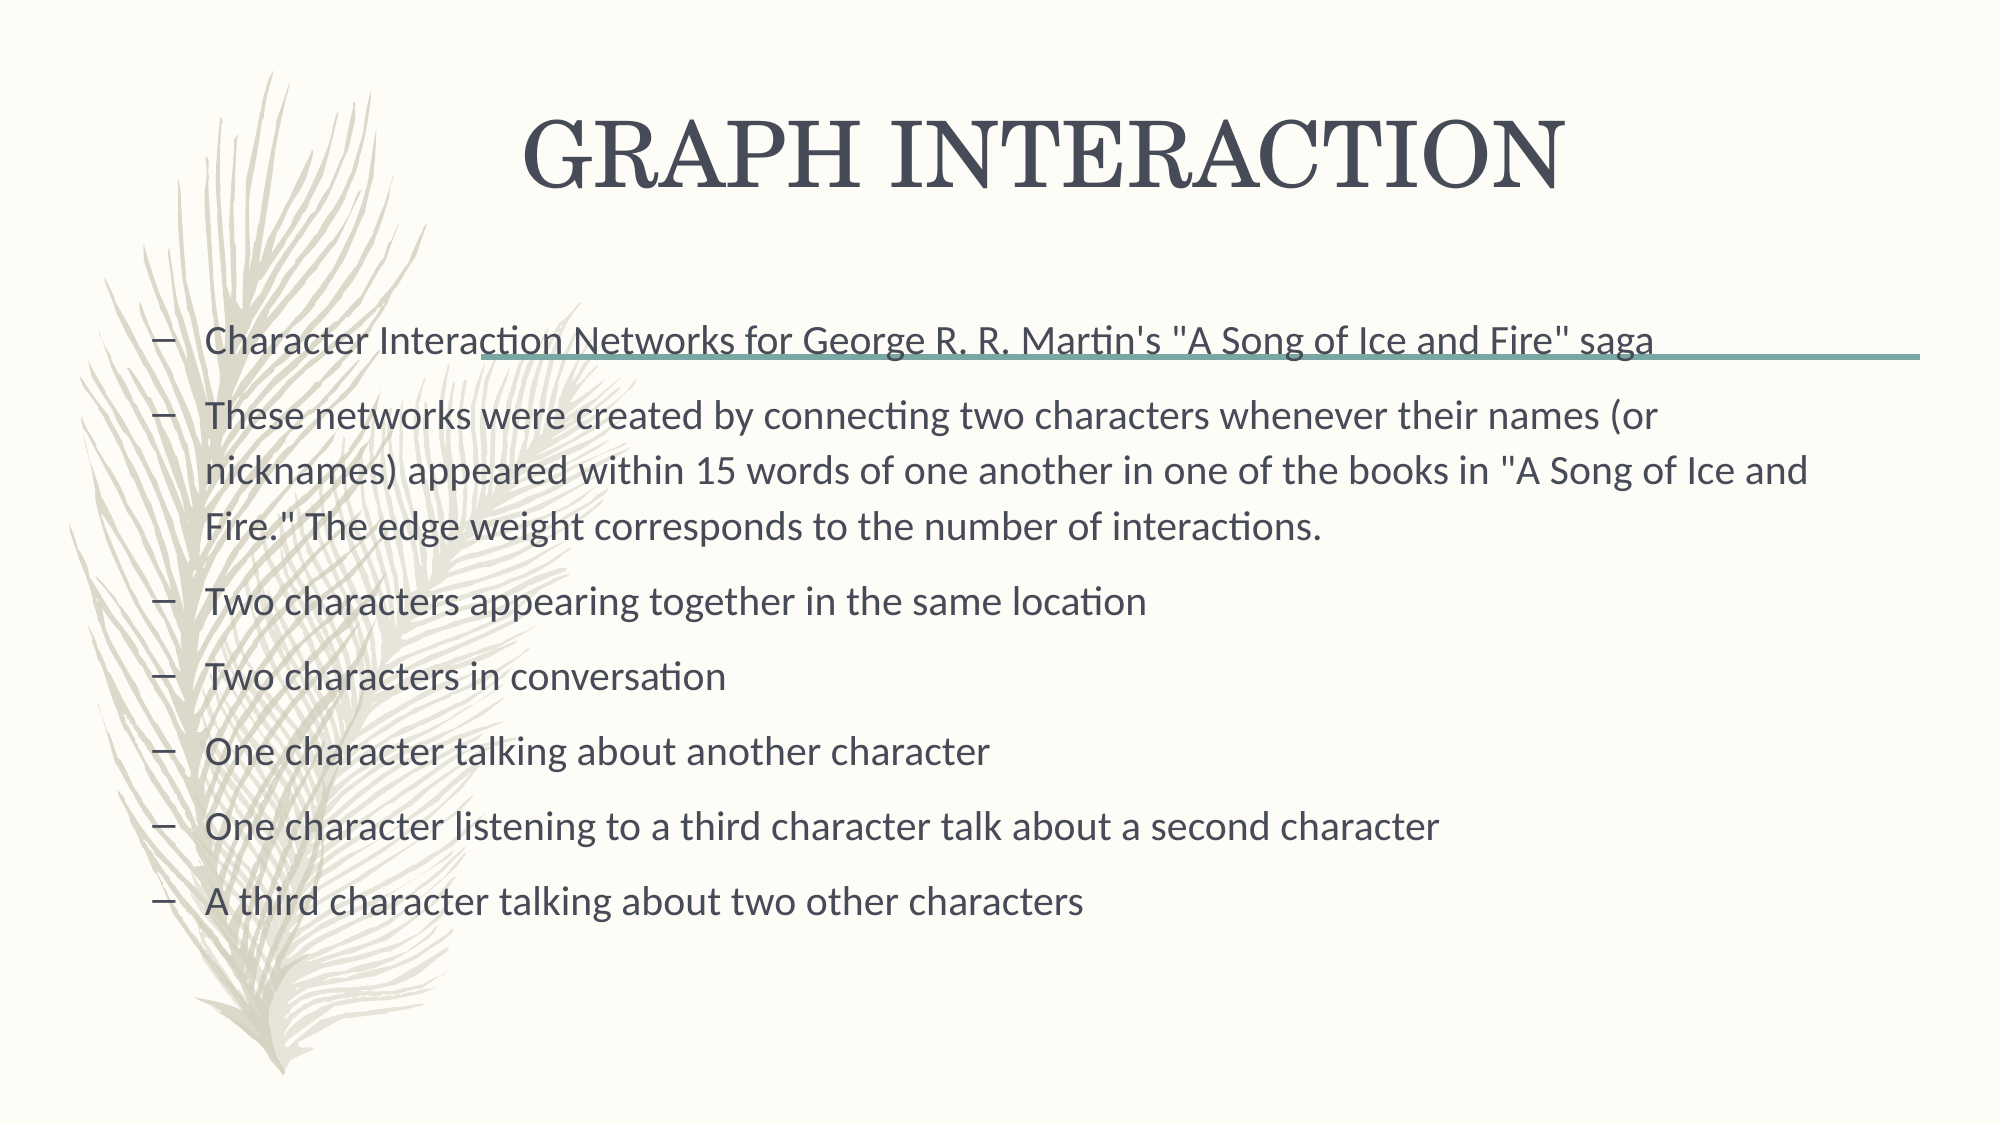

# GRAPH INTERACTION
Character Interaction Networks for George R. R. Martin's "A Song of Ice and Fire" saga
These networks were created by connecting two characters whenever their names (or nicknames) appeared within 15 words of one another in one of the books in "A Song of Ice and Fire." The edge weight corresponds to the number of interactions.
Two characters appearing together in the same location
Two characters in conversation
One character talking about another character
One character listening to a third character talk about a second character
A third character talking about two other characters